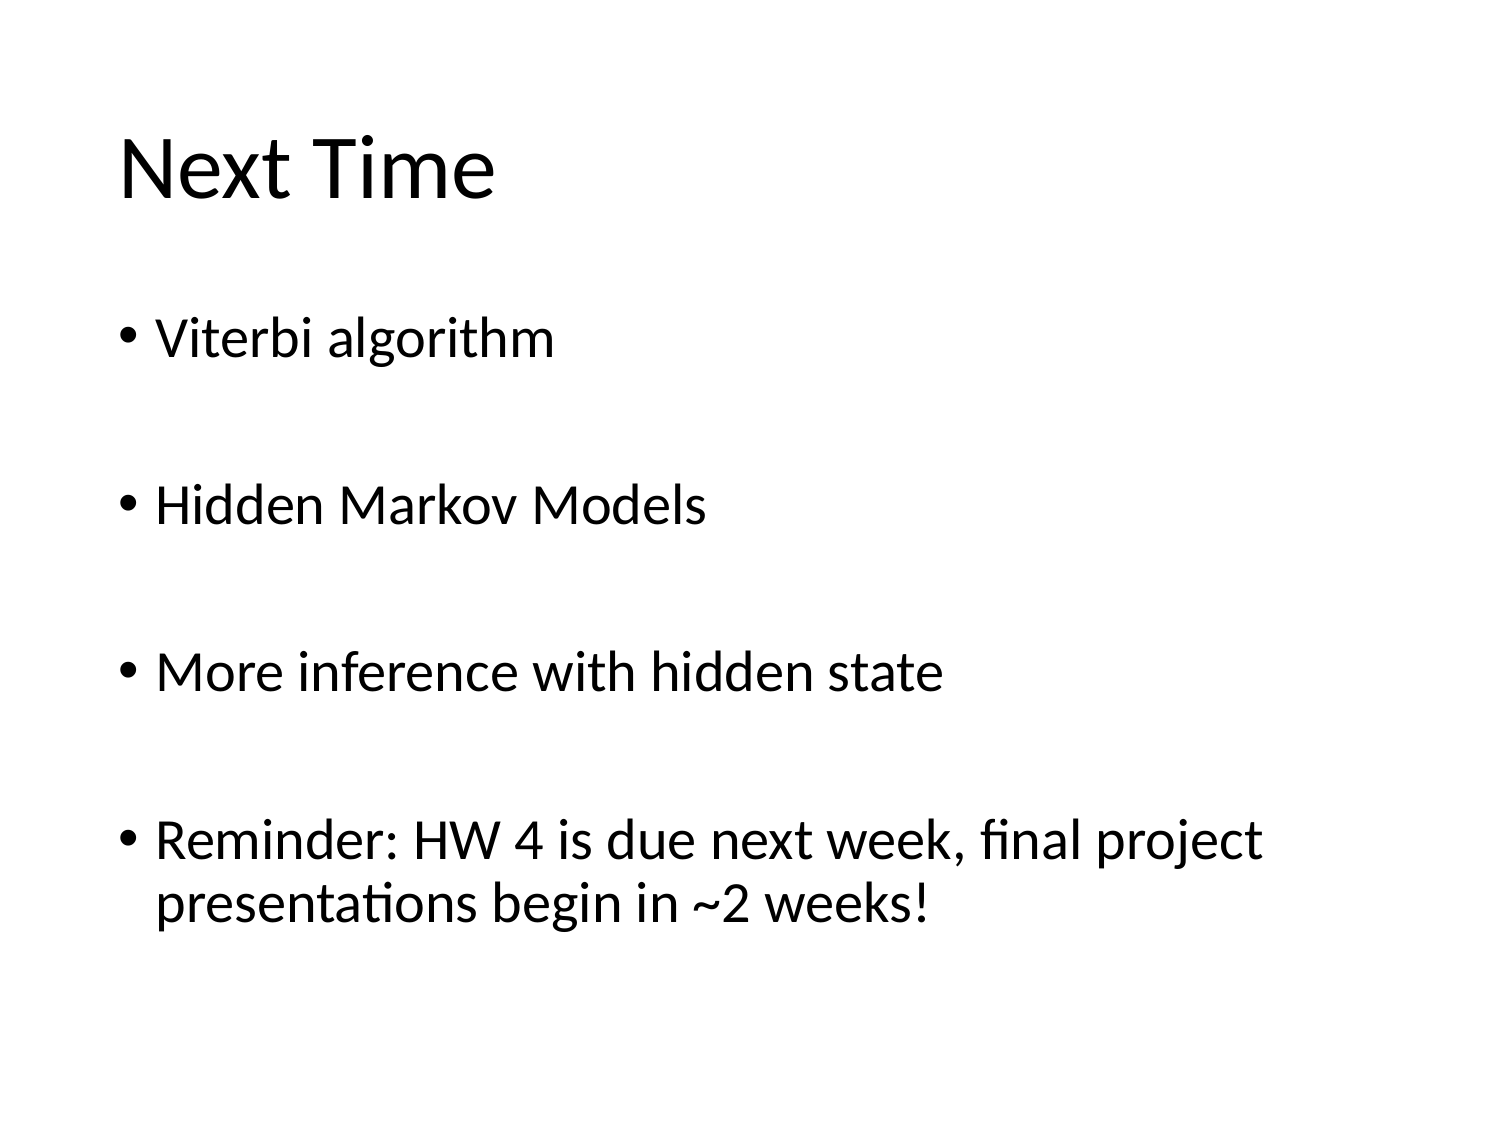

# Next Time
Viterbi algorithm

Hidden Markov Models

More inference with hidden state

Reminder: HW 4 is due next week, final project presentations begin in ~2 weeks!